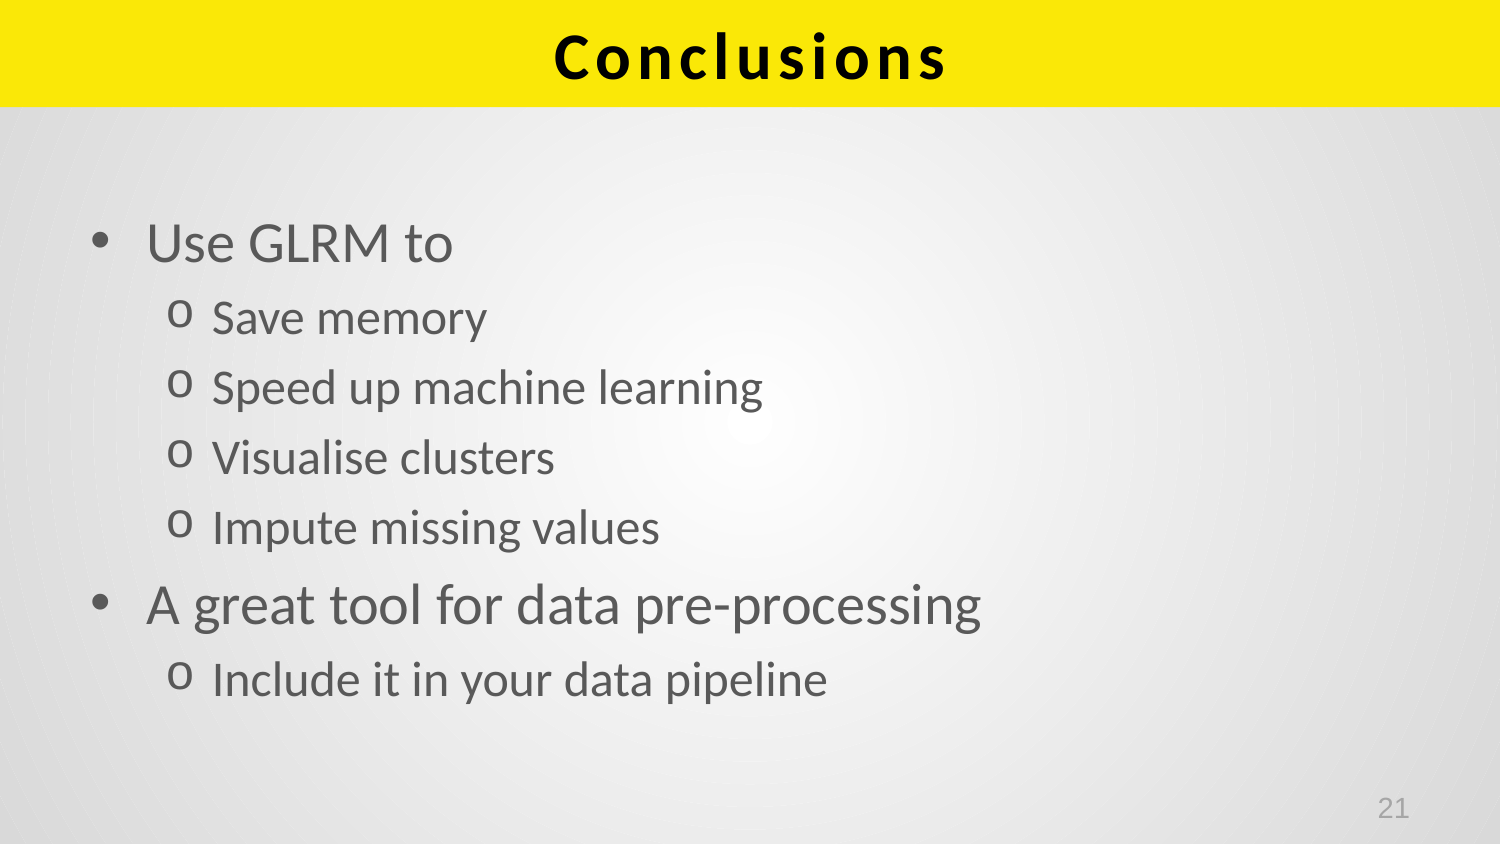

# Conclusions
Use GLRM to
Save memory
Speed up machine learning
Visualise clusters
Impute missing values
A great tool for data pre-processing
Include it in your data pipeline
21